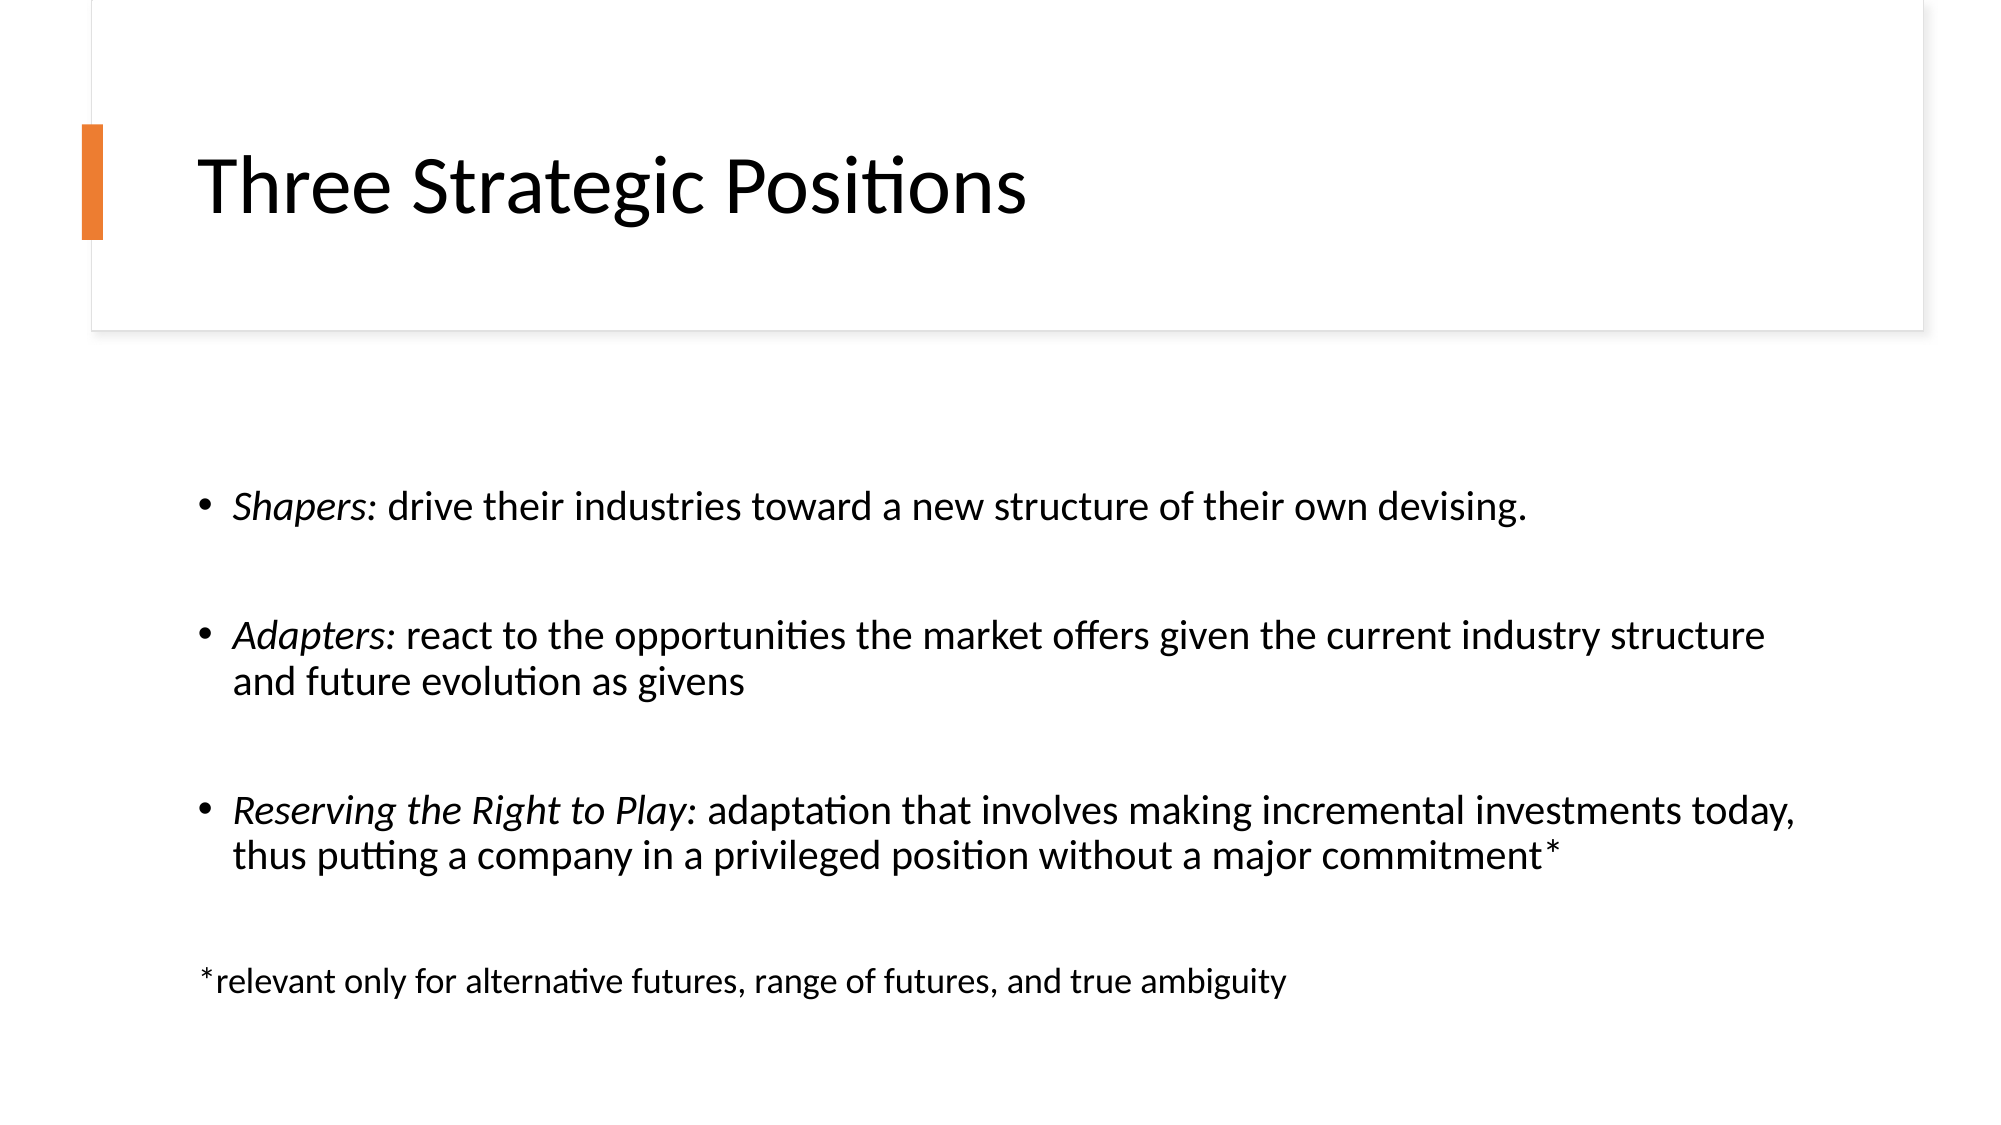

# Three Strategic Positions

Shapers: drive their industries toward a new structure of their own devising.

Adapters: react to the opportunities the market offers given the current industry structure and future evolution as givens

Reserving the Right to Play: adaptation that involves making incremental investments today, thus putting a company in a privileged position without a major commitment*

*relevant only for alternative futures, range of futures, and true ambiguity